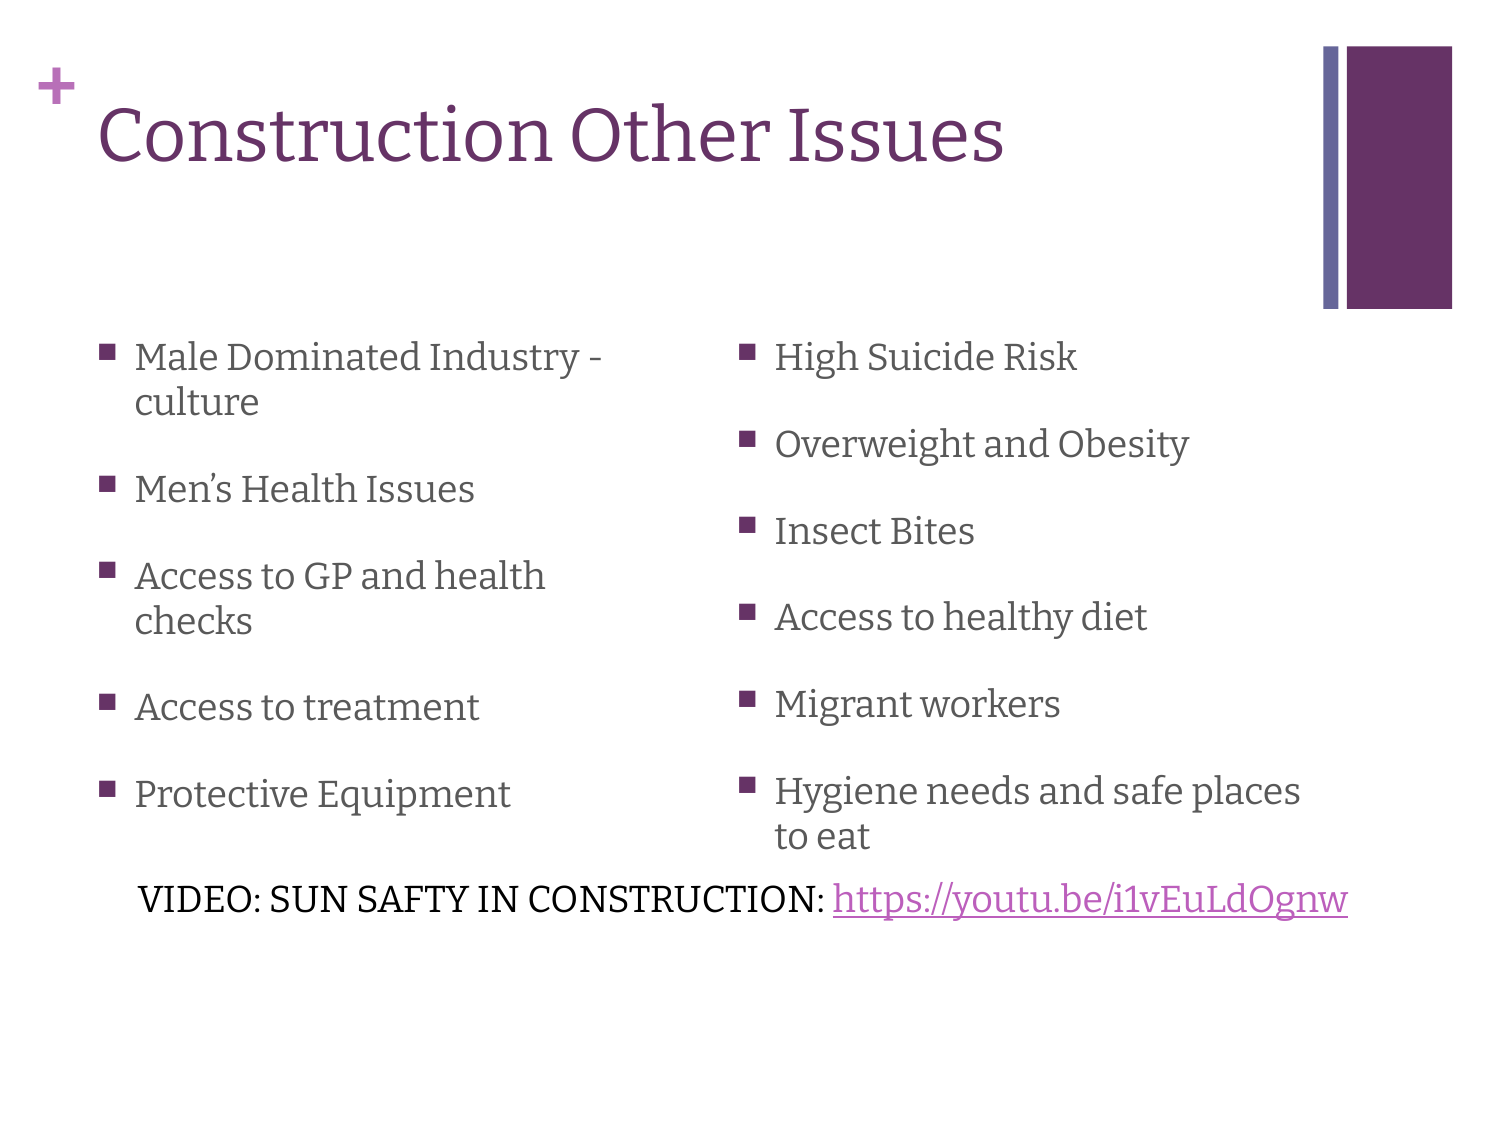

# Construction Other Issues
Male Dominated Industry - culture
Men’s Health Issues
Access to GP and health checks
Access to treatment
Protective Equipment

High Suicide Risk
Overweight and Obesity
Insect Bites
Access to healthy diet
Migrant workers
Hygiene needs and safe places to eat

VIDEO: SUN SAFTY IN CONSTRUCTION: https://youtu.be/i1vEuLdOgnw